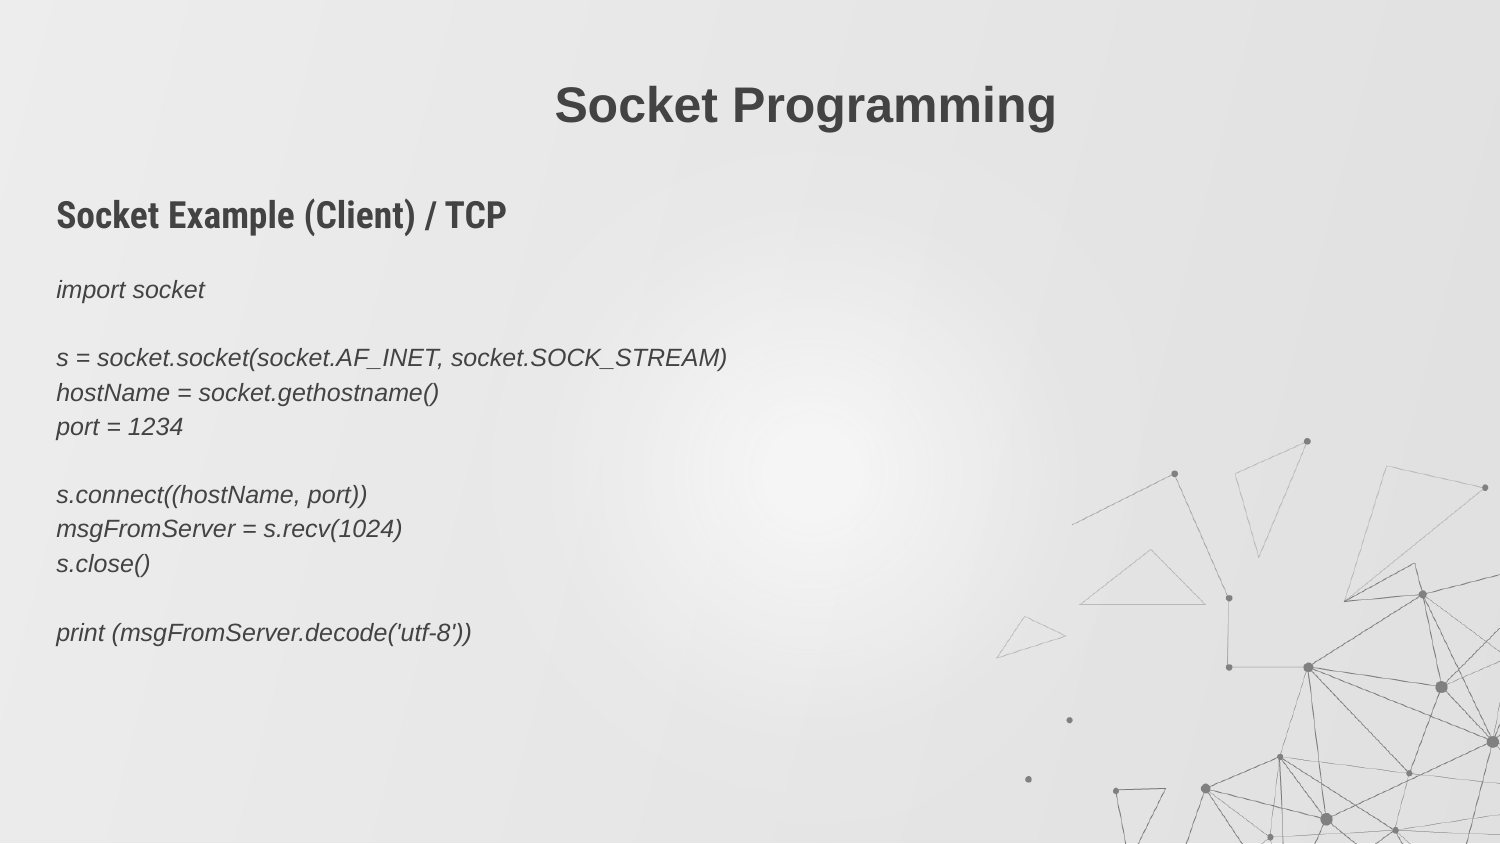

# Socket Programming
Socket Example (Client) / TCP
import socket
s = socket.socket(socket.AF_INET, socket.SOCK_STREAM)
hostName = socket.gethostname()
port = 1234
s.connect((hostName, port))
msgFromServer = s.recv(1024)
s.close()
print (msgFromServer.decode('utf-8'))